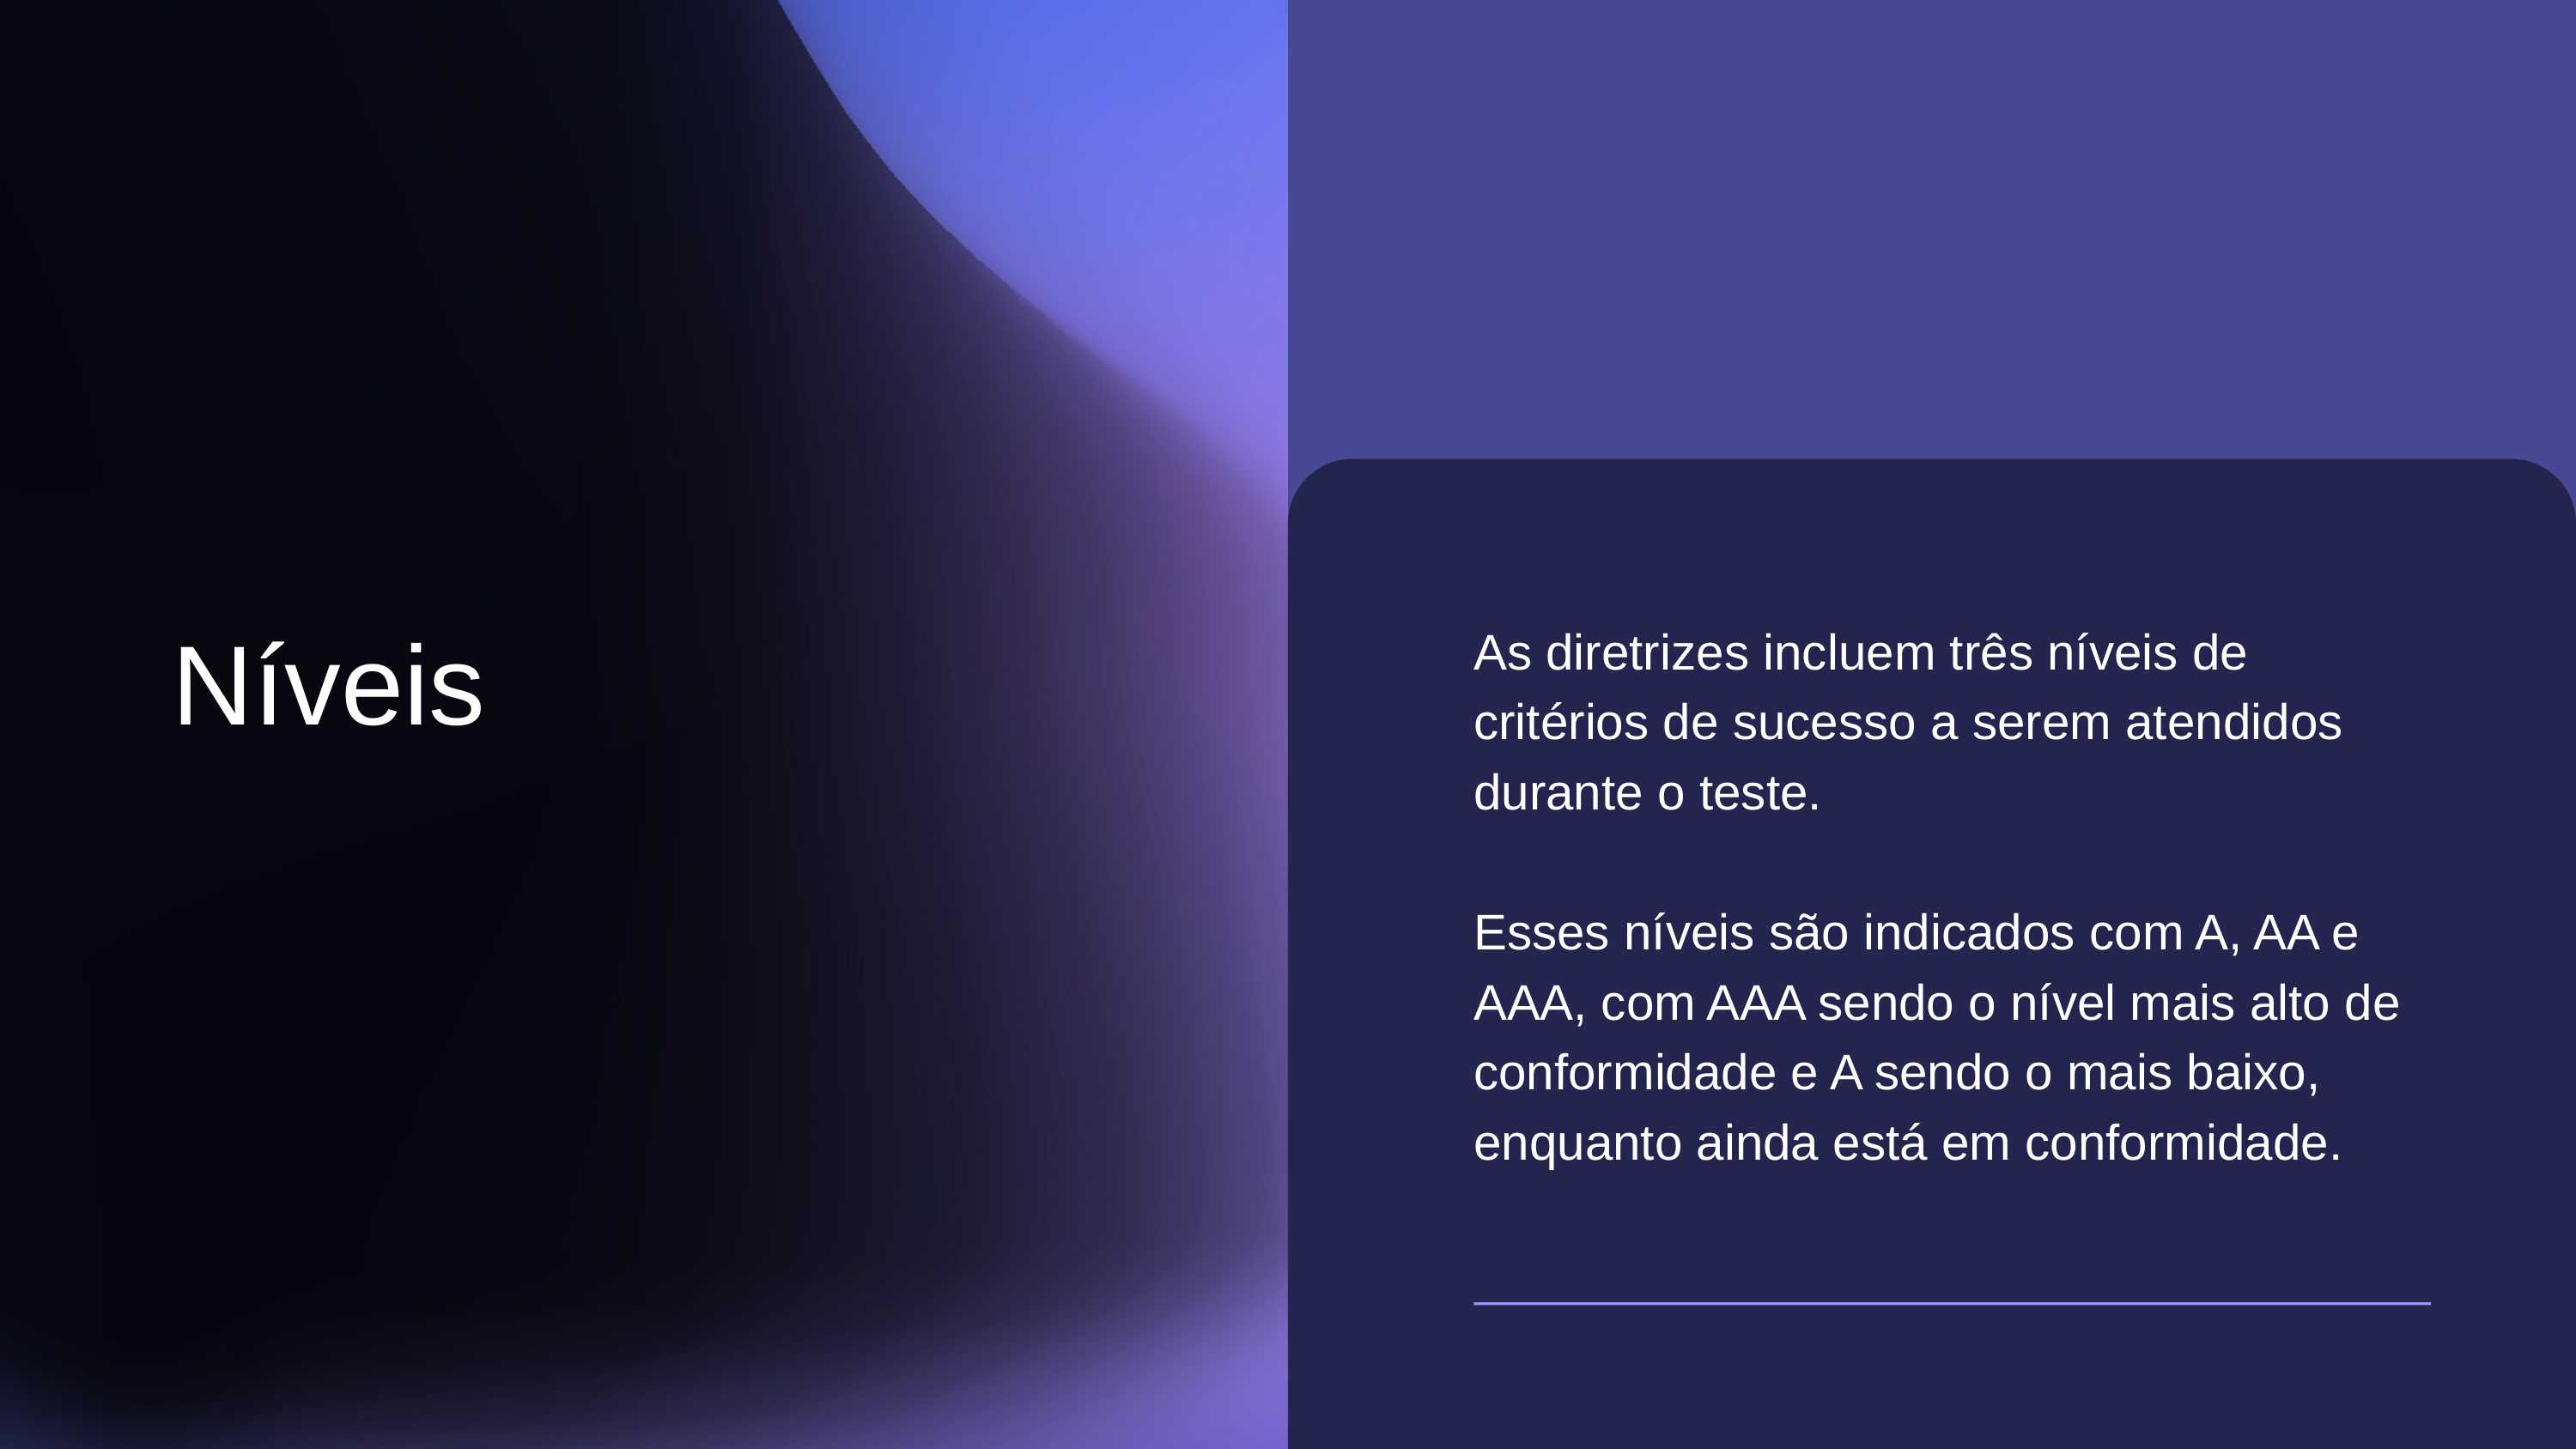

As diretrizes incluem três níveis de critérios de sucesso a serem atendidos durante o teste.

Esses níveis são indicados com A, AA e AAA, com AAA sendo o nível mais alto de conformidade e A sendo o mais baixo, enquanto ainda está em conformidade.
Níveis